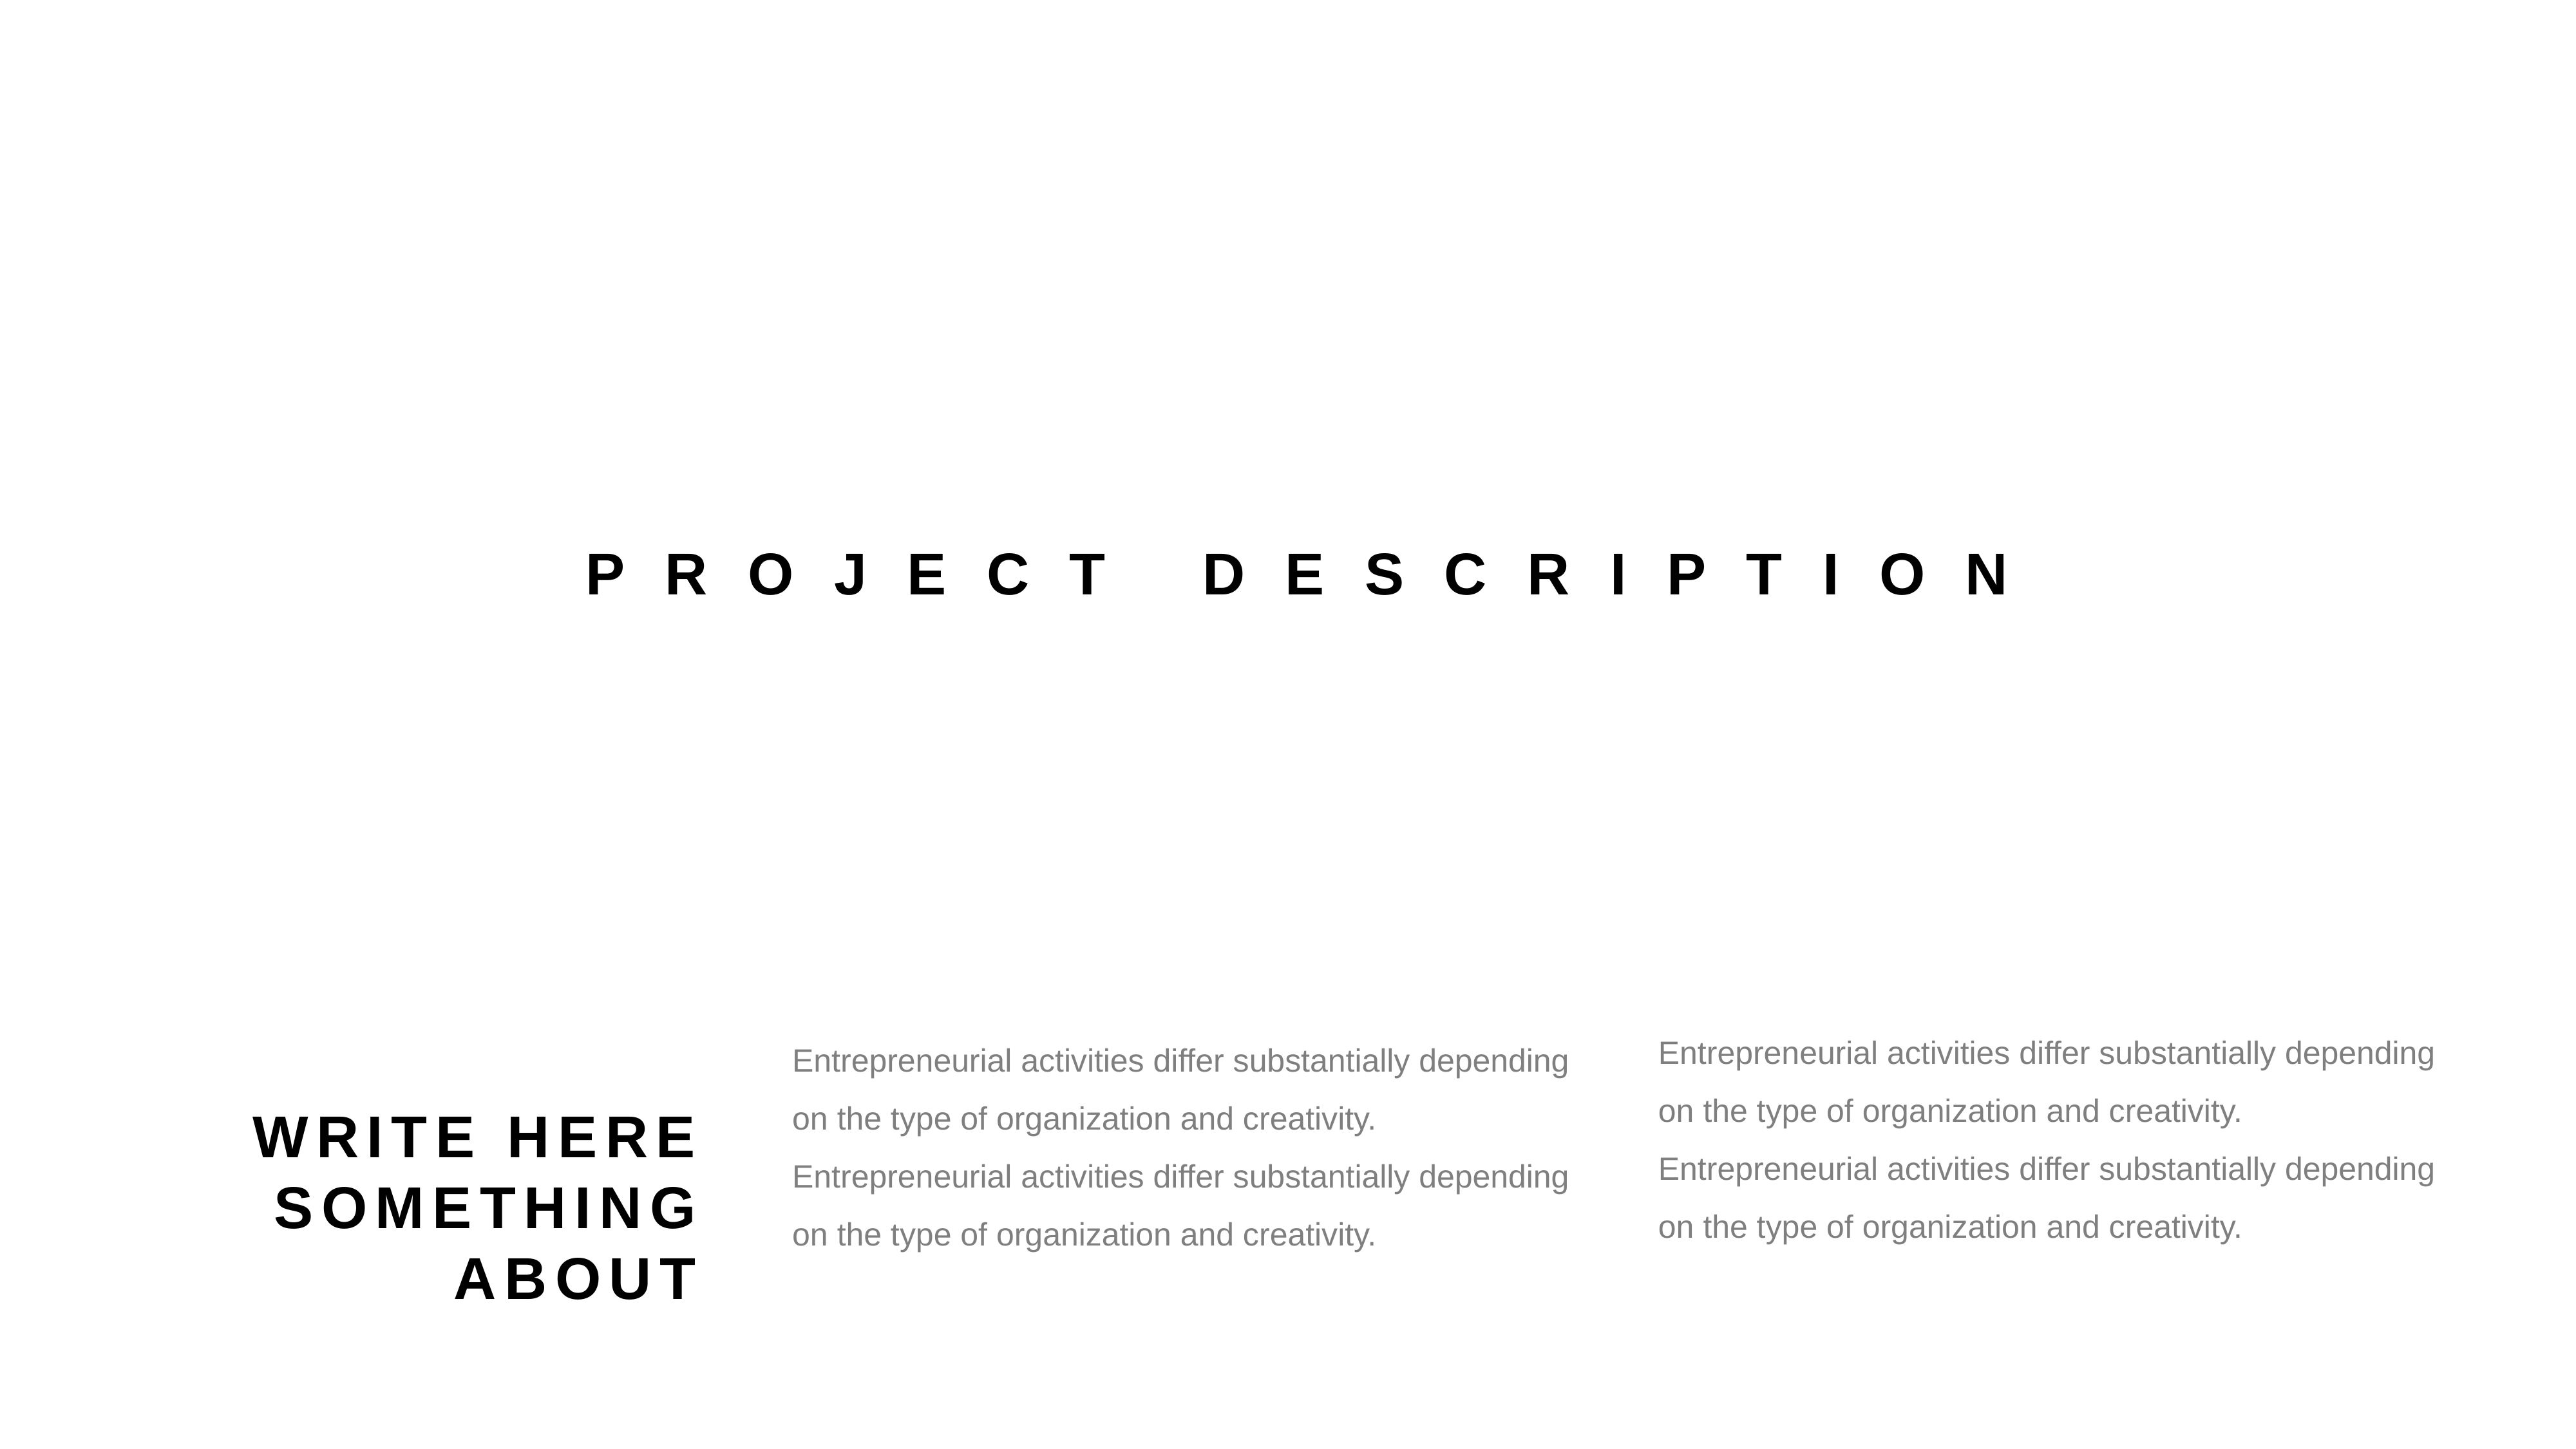

PROJECT DESCRIPTION
Entrepreneurial activities differ substantially depending on the type of organization and creativity. Entrepreneurial activities differ substantially depending on the type of organization and creativity.
Entrepreneurial activities differ substantially depending on the type of organization and creativity. Entrepreneurial activities differ substantially depending on the type of organization and creativity.
WRITE HERE
SOMETHING
ABOUT